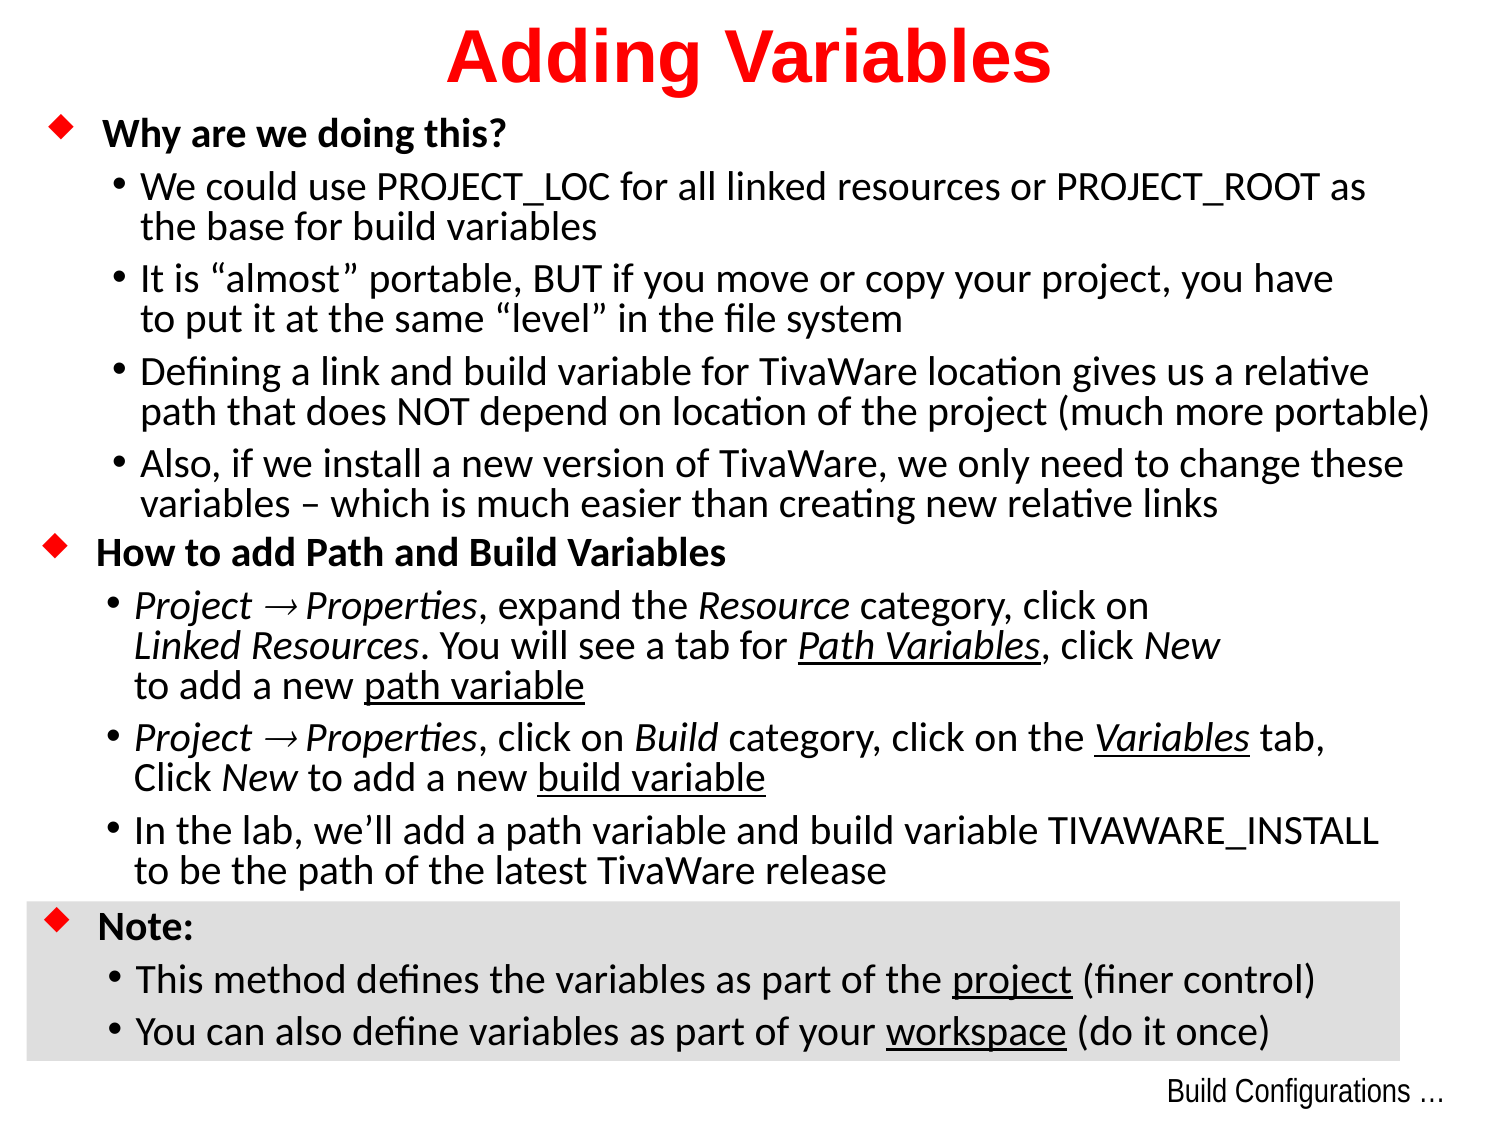

# Adding Variables
Why are we doing this?
We could use PROJECT_LOC for all linked resources or PROJECT_ROOT as
the base for build variables
It is “almost” portable, BUT if you move or copy your project, you have
to put it at the same “level” in the file system
Defining a link and build variable for TivaWare location gives us a relative
path that does NOT depend on location of the project (much more portable)
Also, if we install a new version of TivaWare, we only need to change these
variables – which is much easier than creating new relative links
How to add Path and Build Variables
Project → Properties, expand the Resource category, click on
Linked Resources. You will see a tab for Path Variables, click New
to add a new path variable
Project → Properties, click on Build category, click on the Variables tab,
Click New to add a new build variable
In the lab, we’ll add a path variable and build variable TIVAWARE_INSTALL
to be the path of the latest TivaWare release
Note:
This method defines the variables as part of the project (finer control)
You can also define variables as part of your workspace (do it once)
Build Configurations …